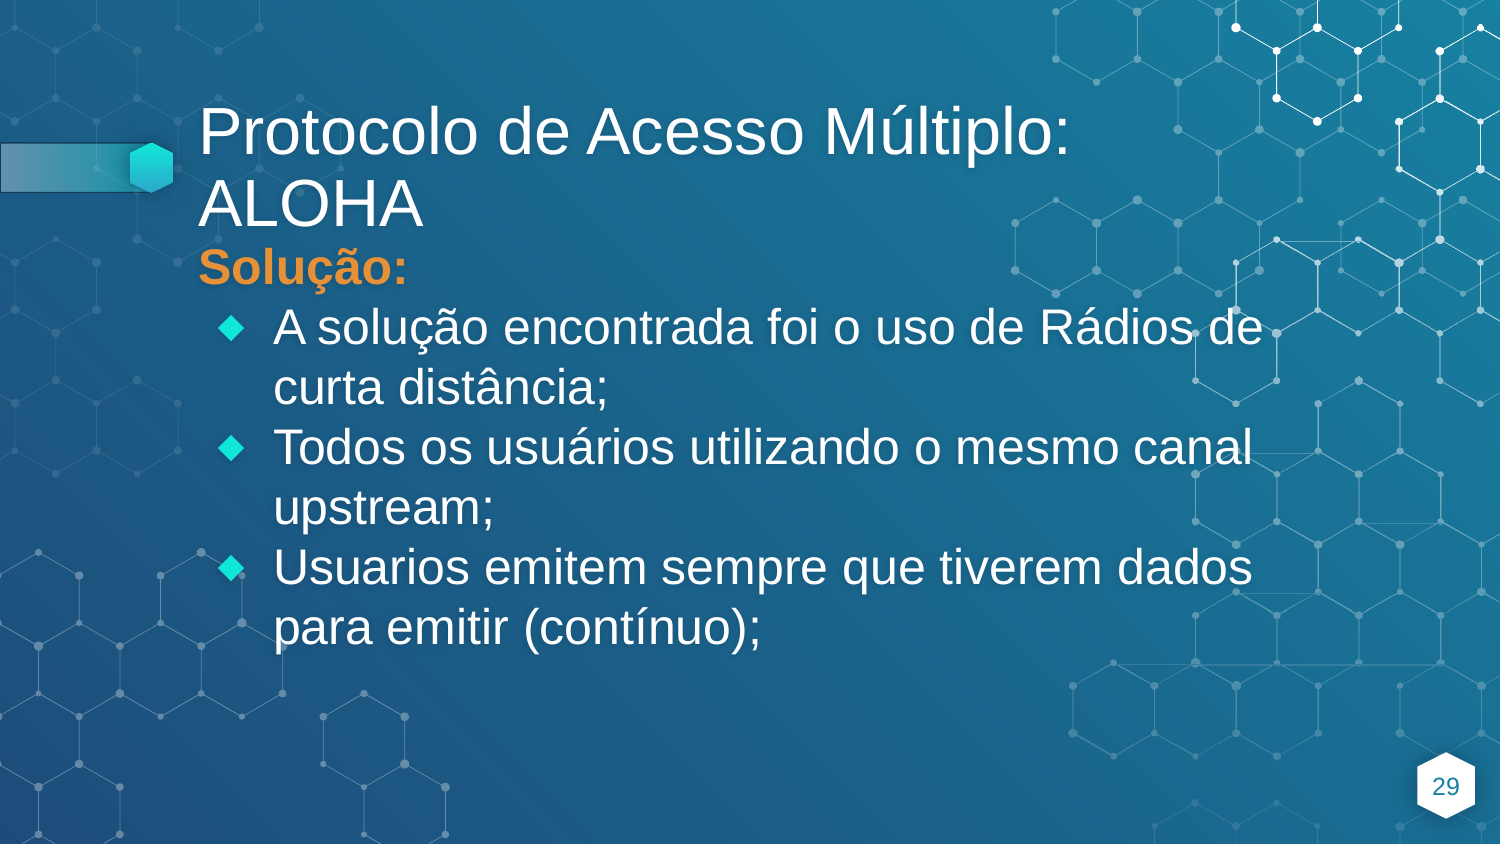

# Protocolo de Acesso Múltiplo: ALOHA
Solução:
A solução encontrada foi o uso de Rádios de curta distância;
Todos os usuários utilizando o mesmo canal upstream;
Usuarios emitem sempre que tiverem dados para emitir (contínuo);

29